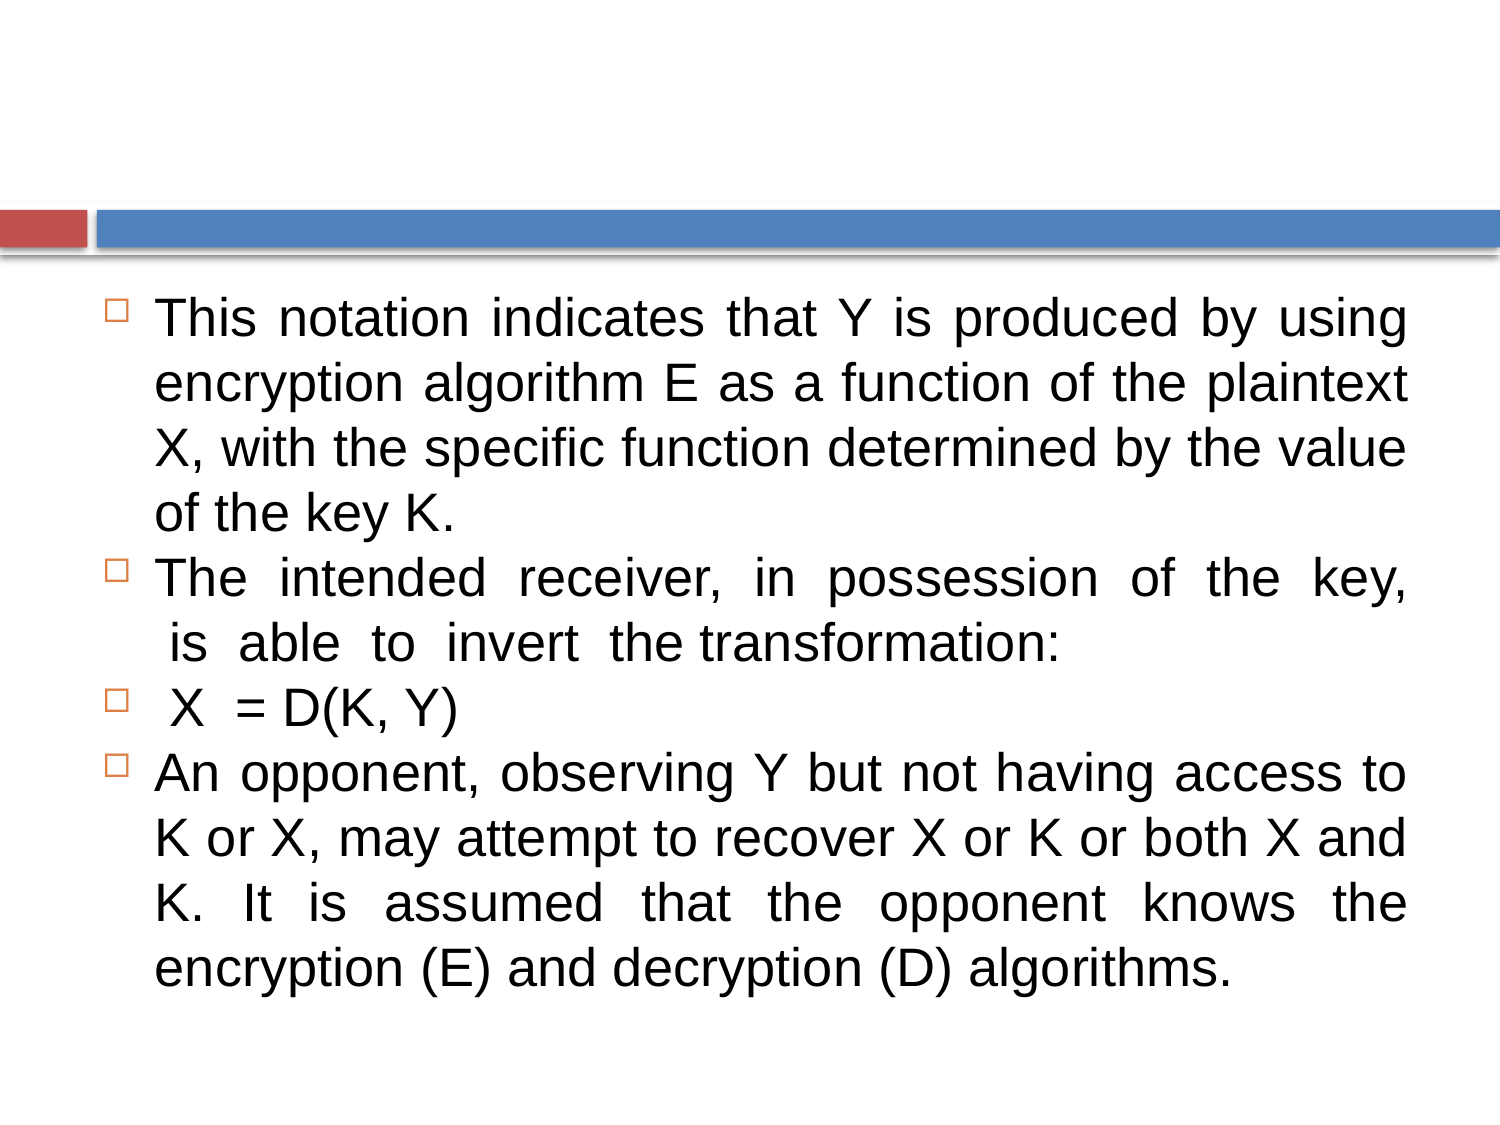

This notation indicates that Y is produced by using encryption algorithm E as a function of the plaintext X, with the specific function determined by the value of the key K.
The  intended  receiver,  in  possession  of  the  key,  is  able  to  invert  the transformation:
 X  = D(K, Y)
An opponent, observing Y but not having access to K or X, may attempt to recover X or K or both X and K. It is assumed that the opponent knows the encryption (E) and decryption (D) algorithms.